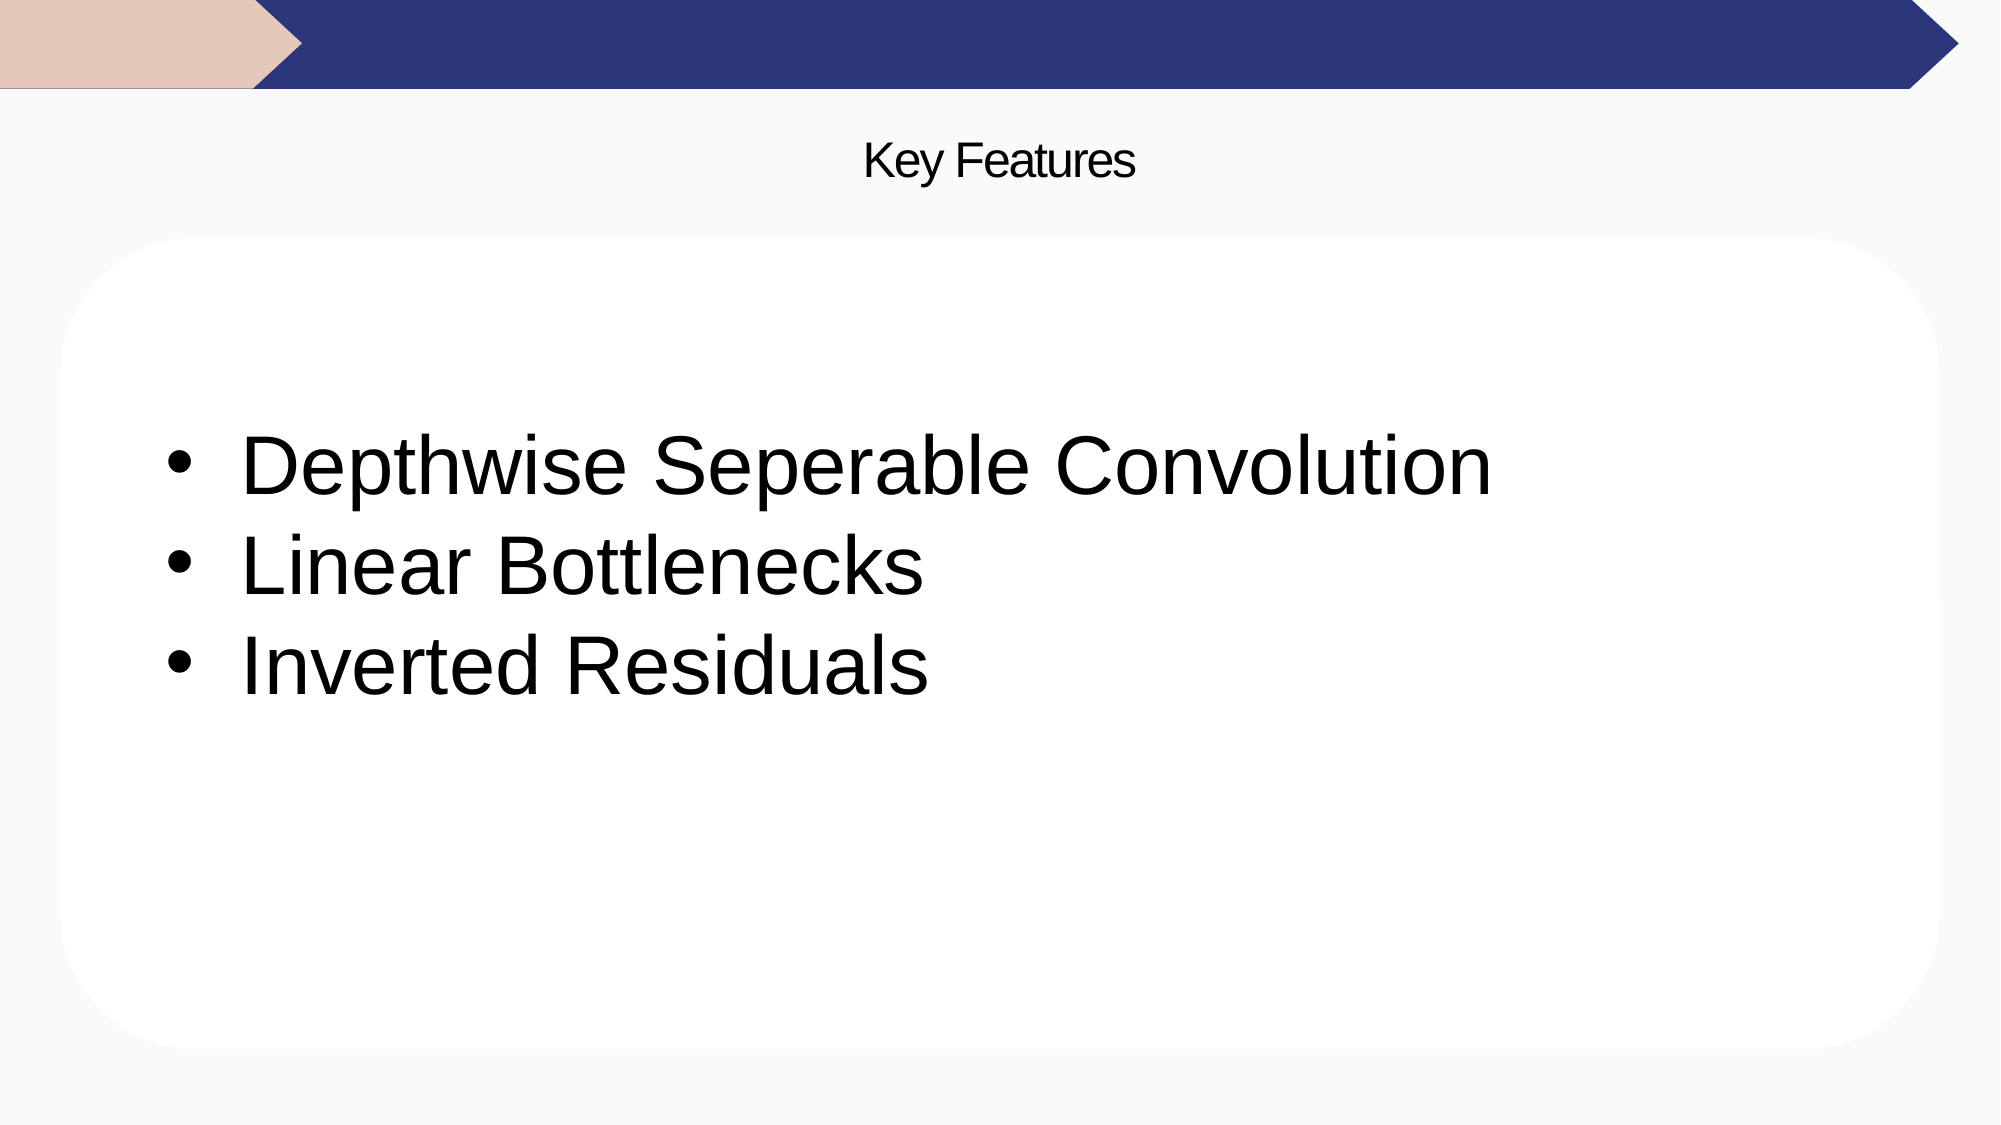

1. Introduction         2. Recap          3. Linear Bottlenecks        4. Inverted Residuals        5. Architecture        6. Performance
Key Features

Depthwise Seperable Convolution
Linear Bottlenecks
Inverted Residuals